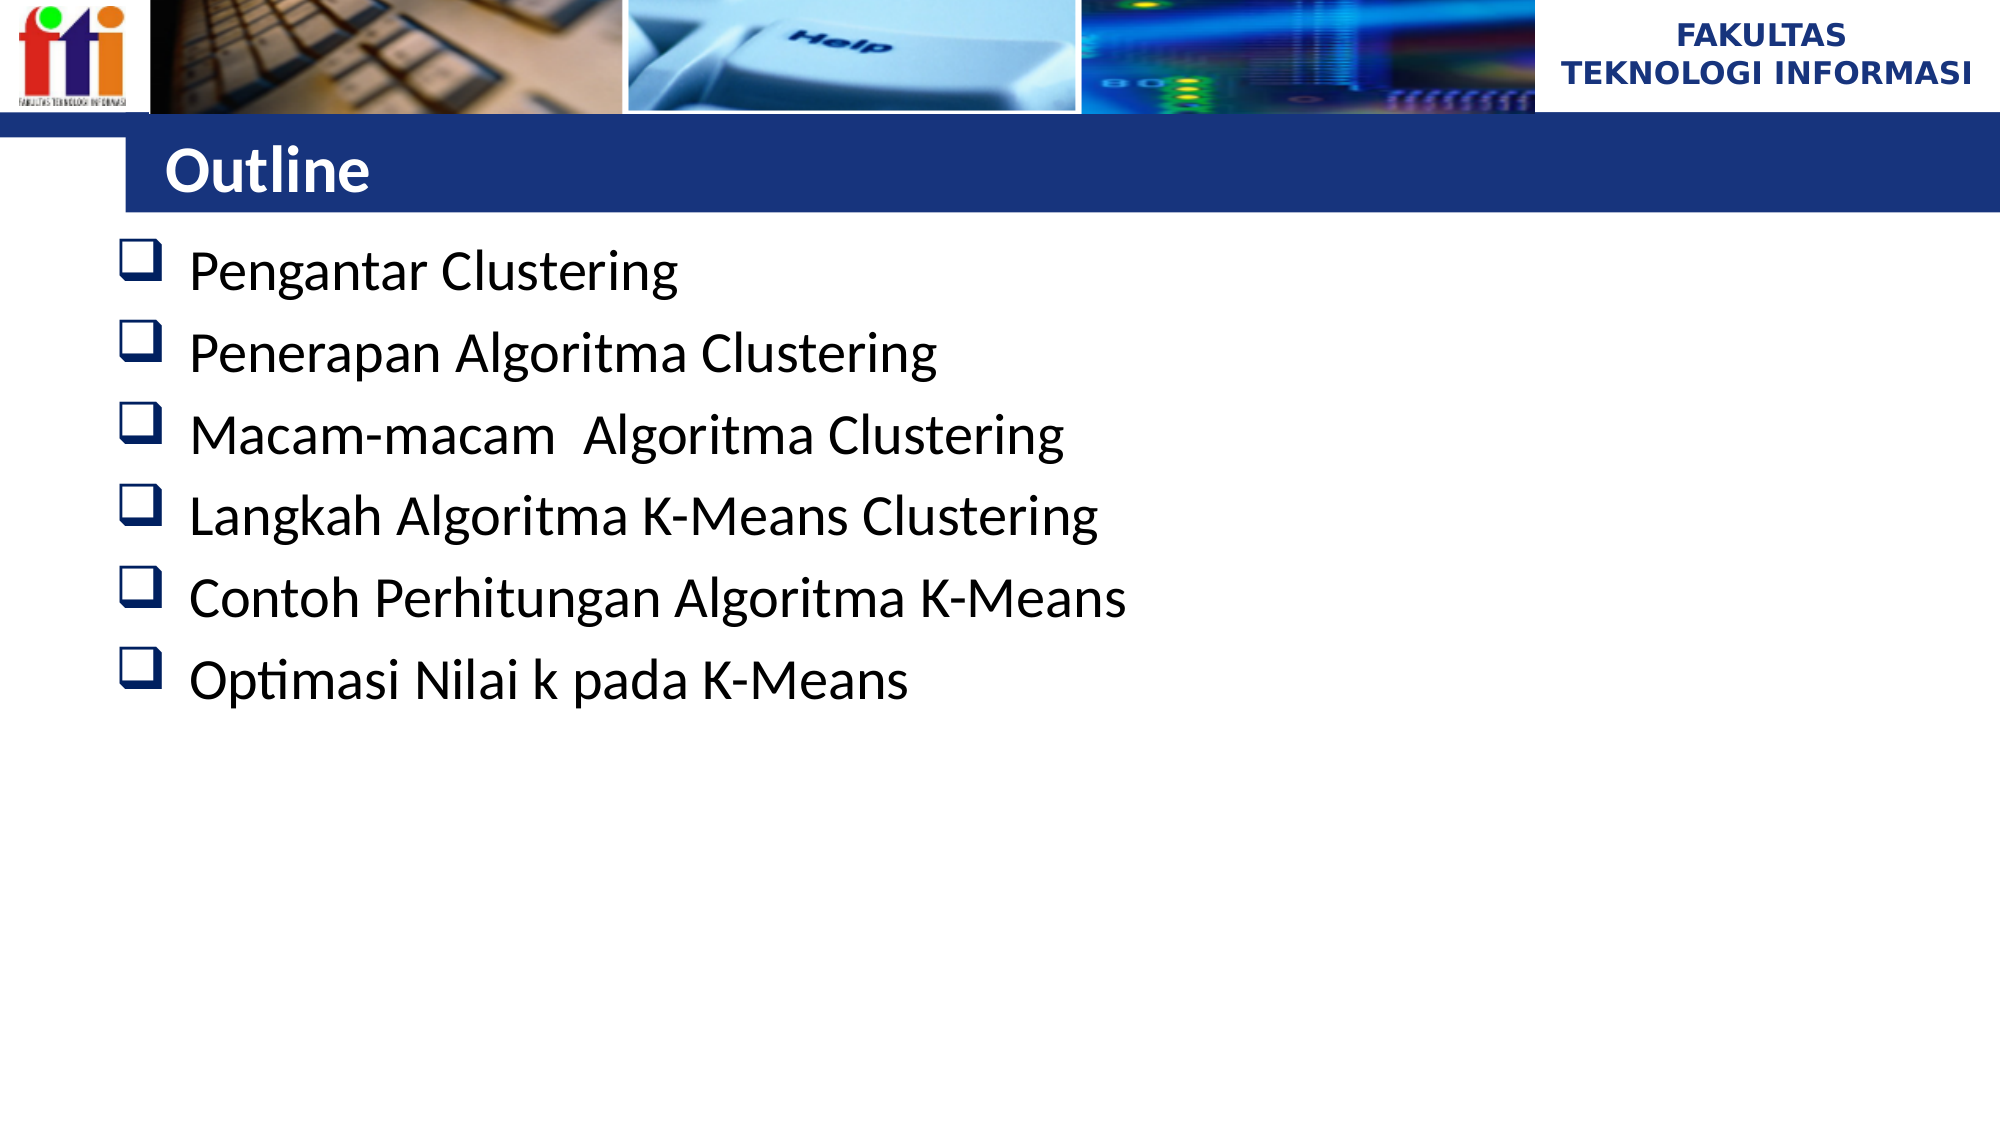

# Outline
Pengantar Clustering
Penerapan Algoritma Clustering
Macam-macam  Algoritma Clustering
Langkah Algoritma K-Means Clustering
Contoh Perhitungan Algoritma K-Means
Optimasi Nilai k pada K-Means